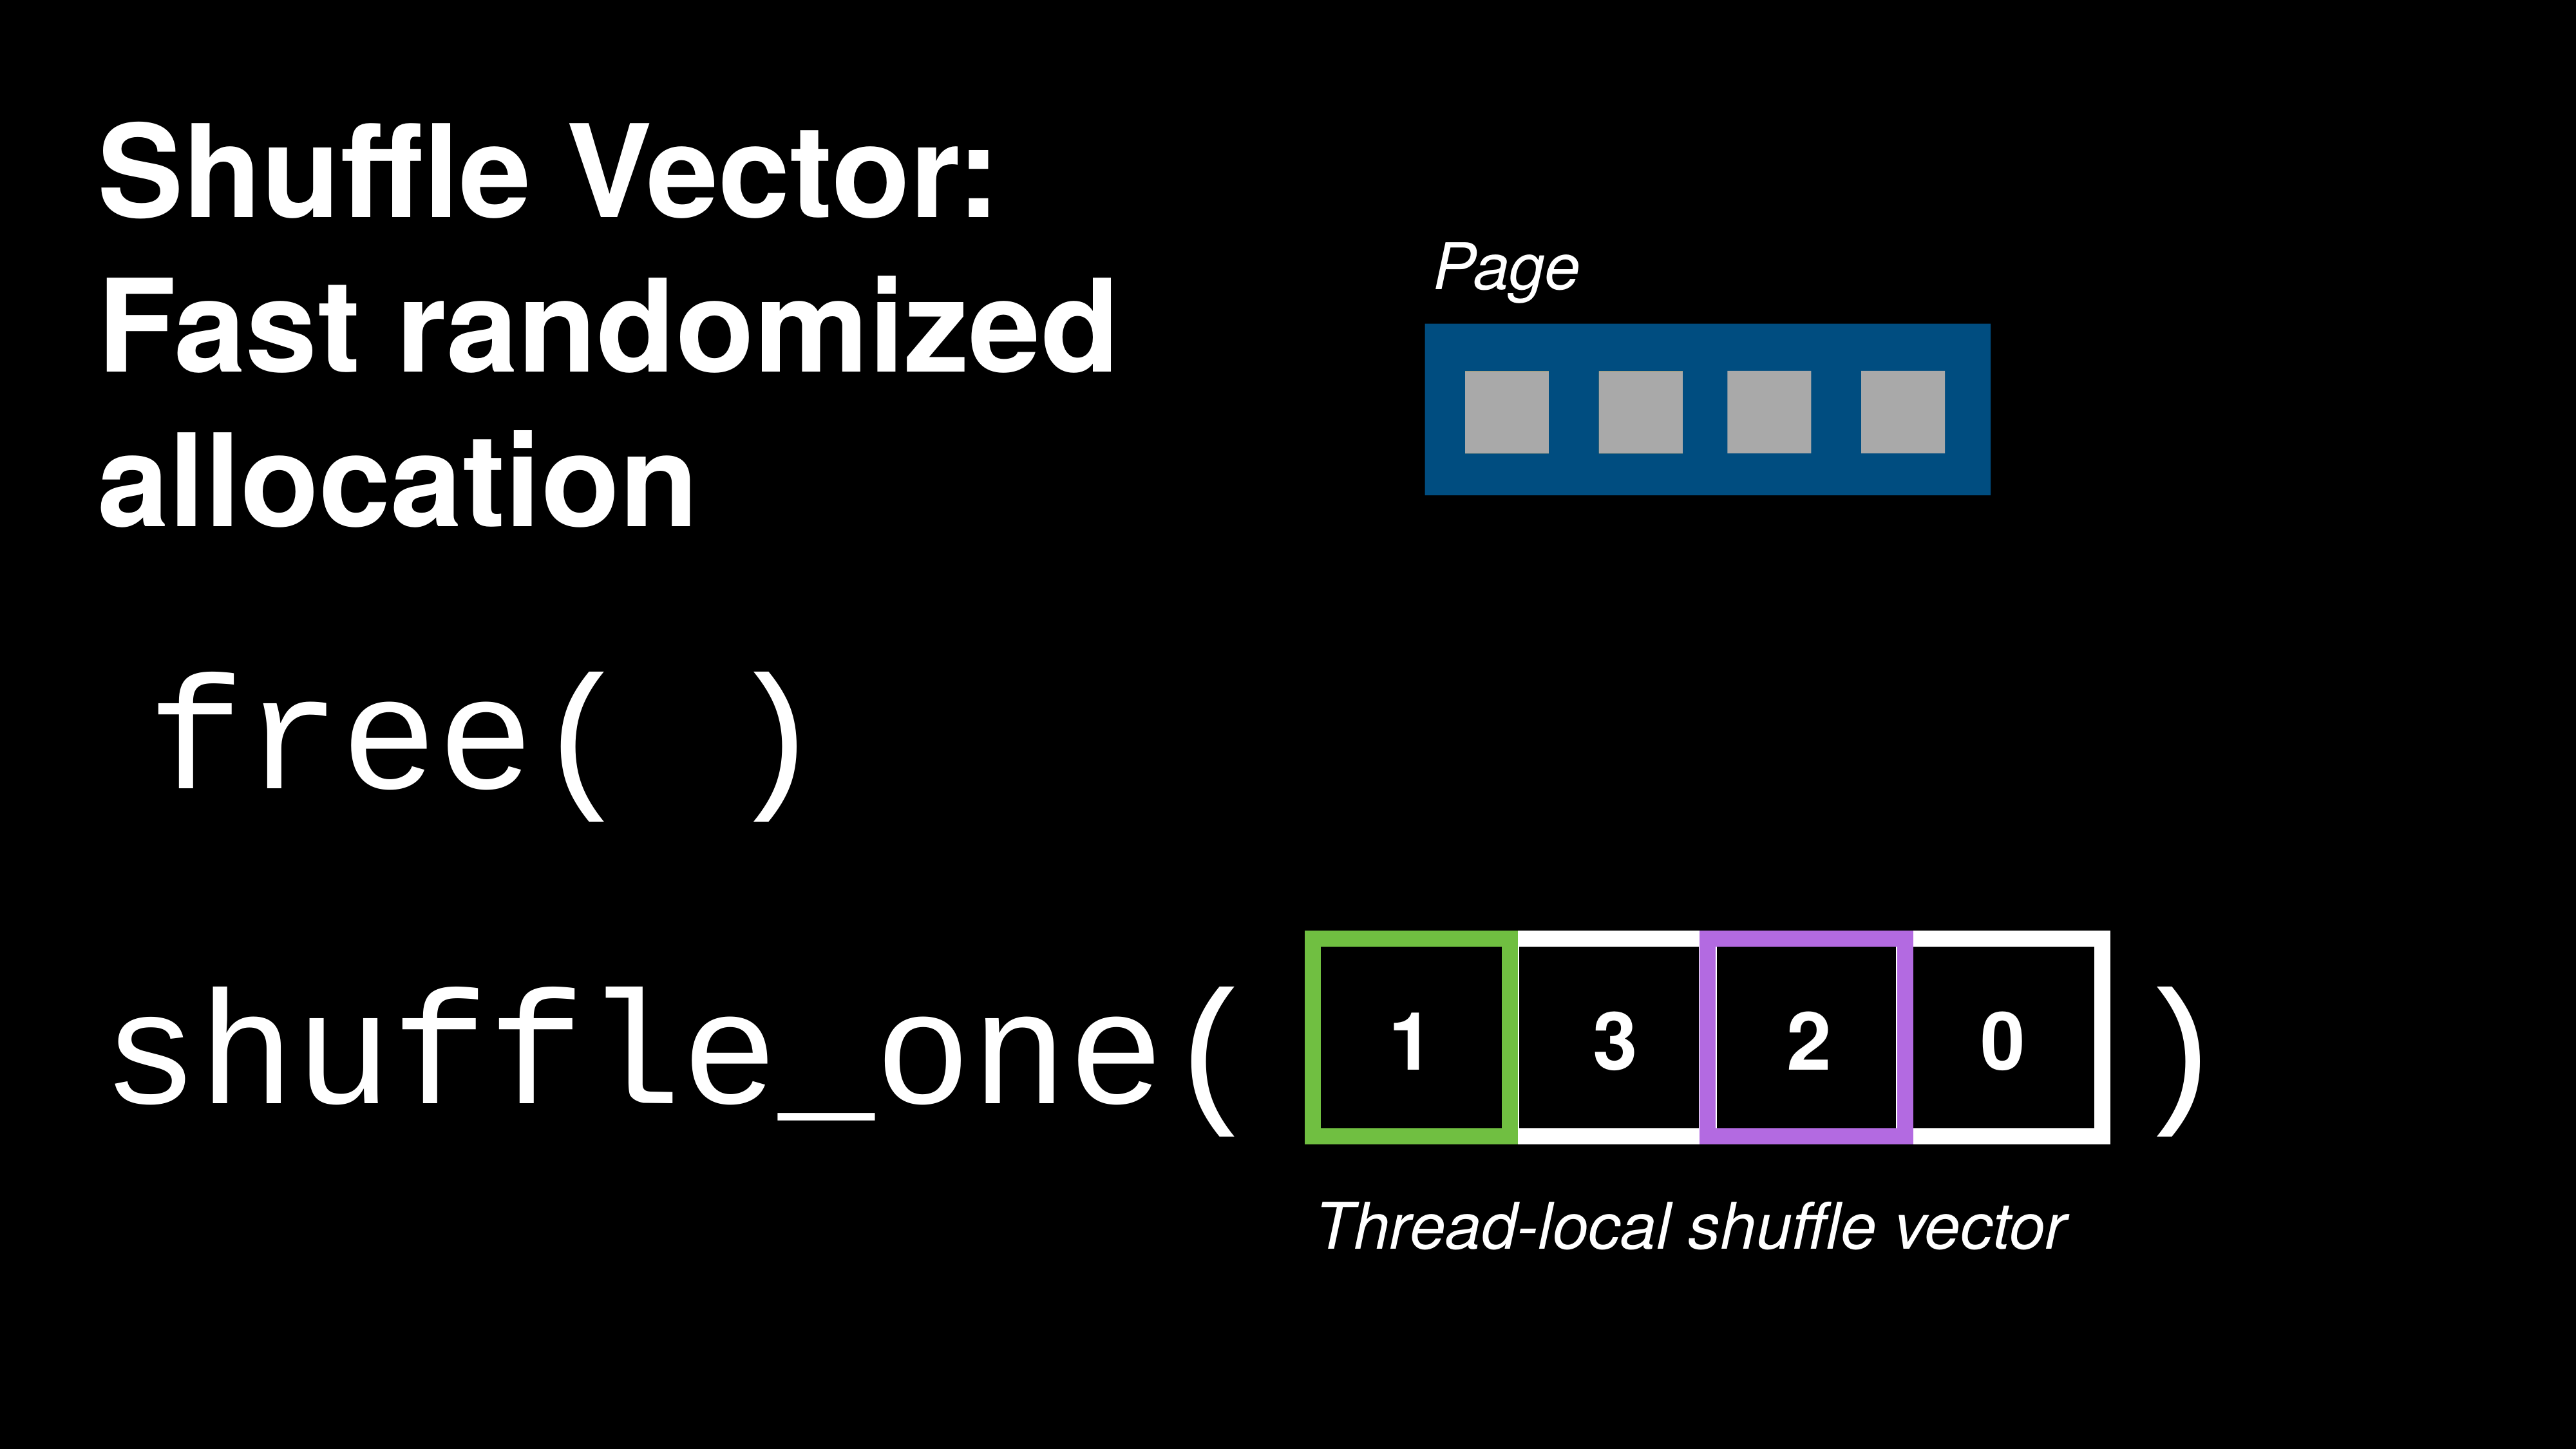

Shuffle Vector: Fast randomized allocation
Page

free( )

shuffle_one(         )
1
3
2
0
Thread-local shuffle vector